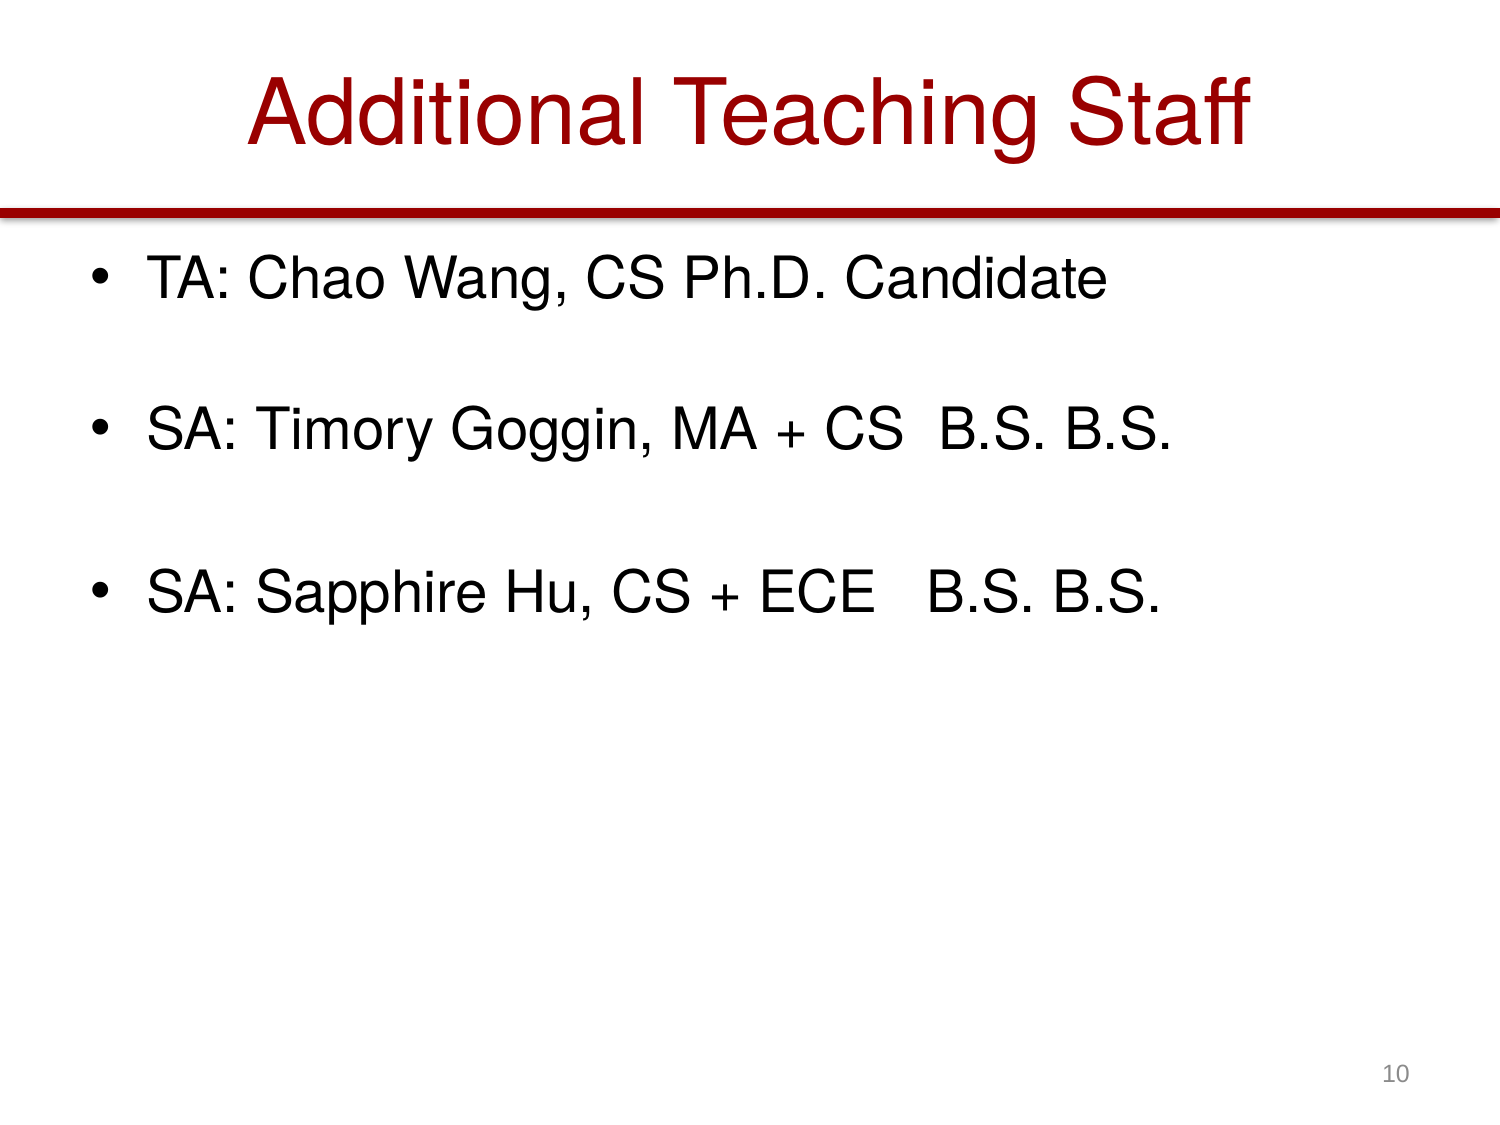

# Additional Teaching Staff
TA: Chao Wang, CS Ph.D. Candidate
SA: Timory Goggin, MA + CS  B.S. B.S.

SA: Sapphire Hu, CS + ECE   B.S. B.S.
10